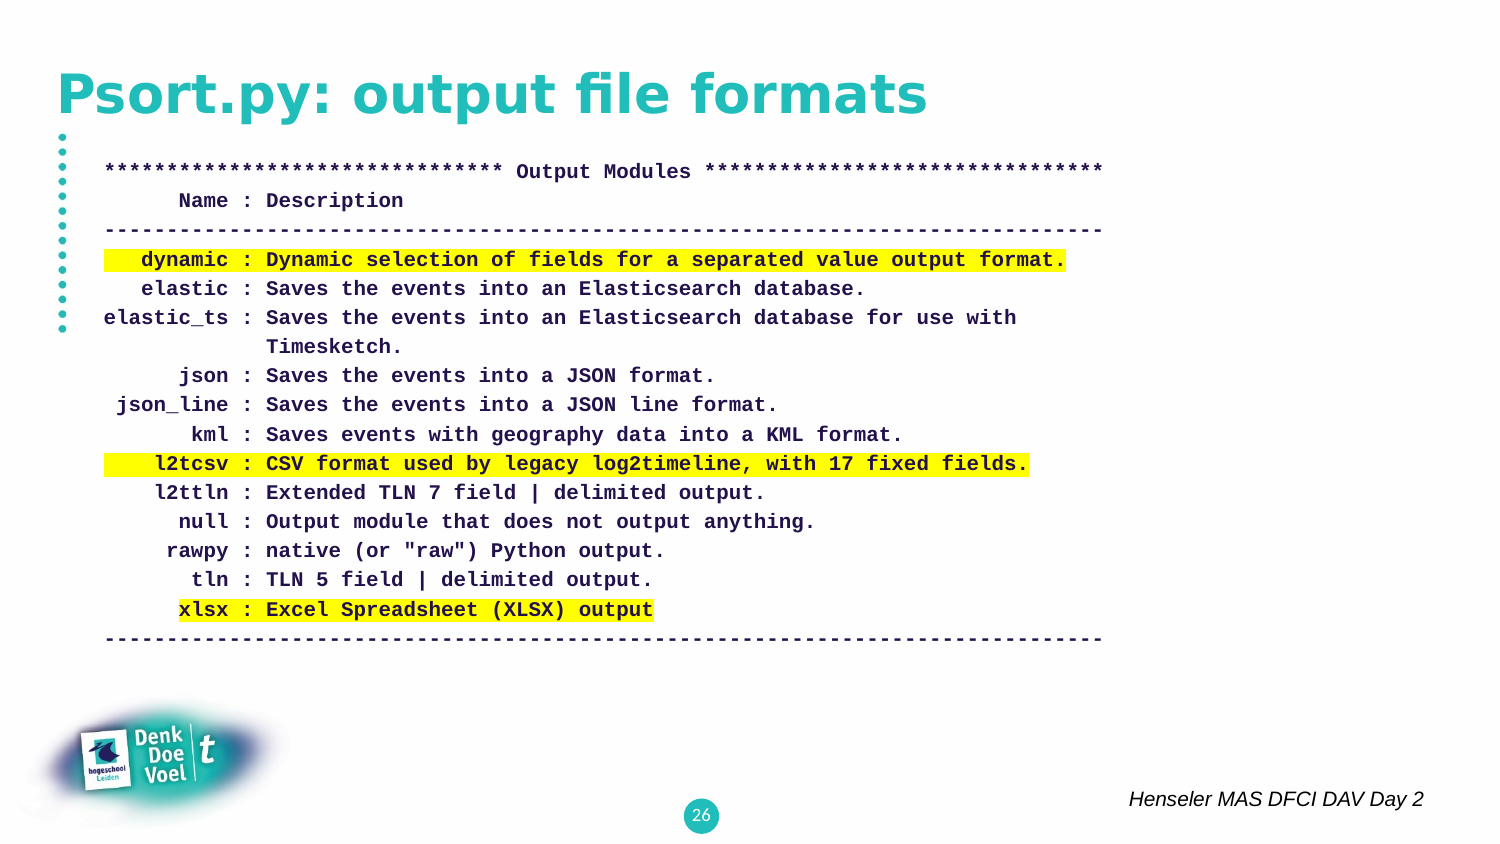

# Psort.py: output file formats
******************************** Output Modules ********************************
      Name : Description
--------------------------------------------------------------------------------
   dynamic : Dynamic selection of fields for a separated value output format.
   elastic : Saves the events into an Elasticsearch database.
elastic_ts : Saves the events into an Elasticsearch database for use with
             Timesketch.
      json : Saves the events into a JSON format.
 json_line : Saves the events into a JSON line format.
       kml : Saves events with geography data into a KML format.
    l2tcsv : CSV format used by legacy log2timeline, with 17 fixed fields.
    l2ttln : Extended TLN 7 field | delimited output.
      null : Output module that does not output anything.
     rawpy : native (or "raw") Python output.
       tln : TLN 5 field | delimited output.
      xlsx : Excel Spreadsheet (XLSX) output
--------------------------------------------------------------------------------